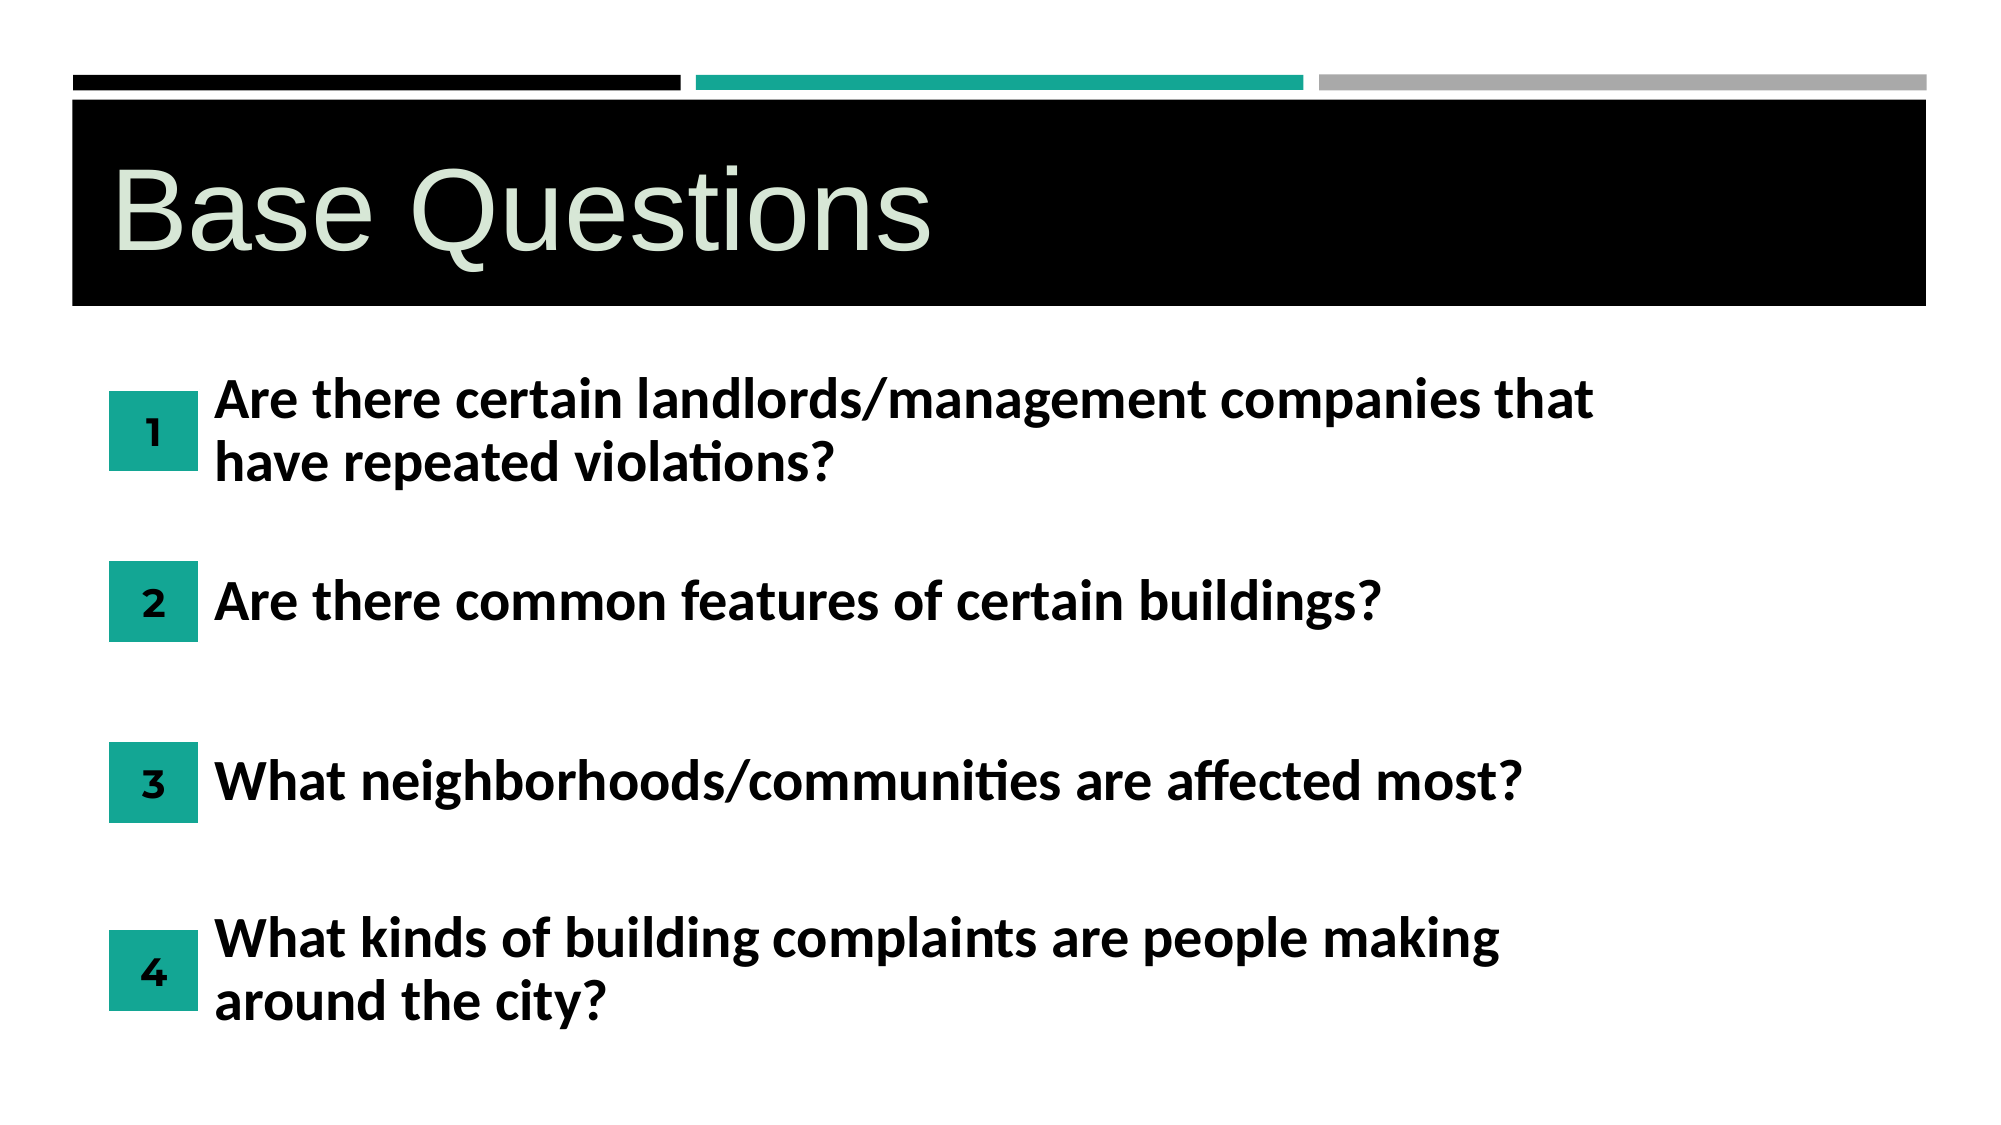

Base Questions
Are there certain landlords/management companies that have repeated violations?
1
Are there common features of certain buildings?
2
What neighborhoods/communities are affected most?
3
What kinds of building complaints are people making around the city?
4